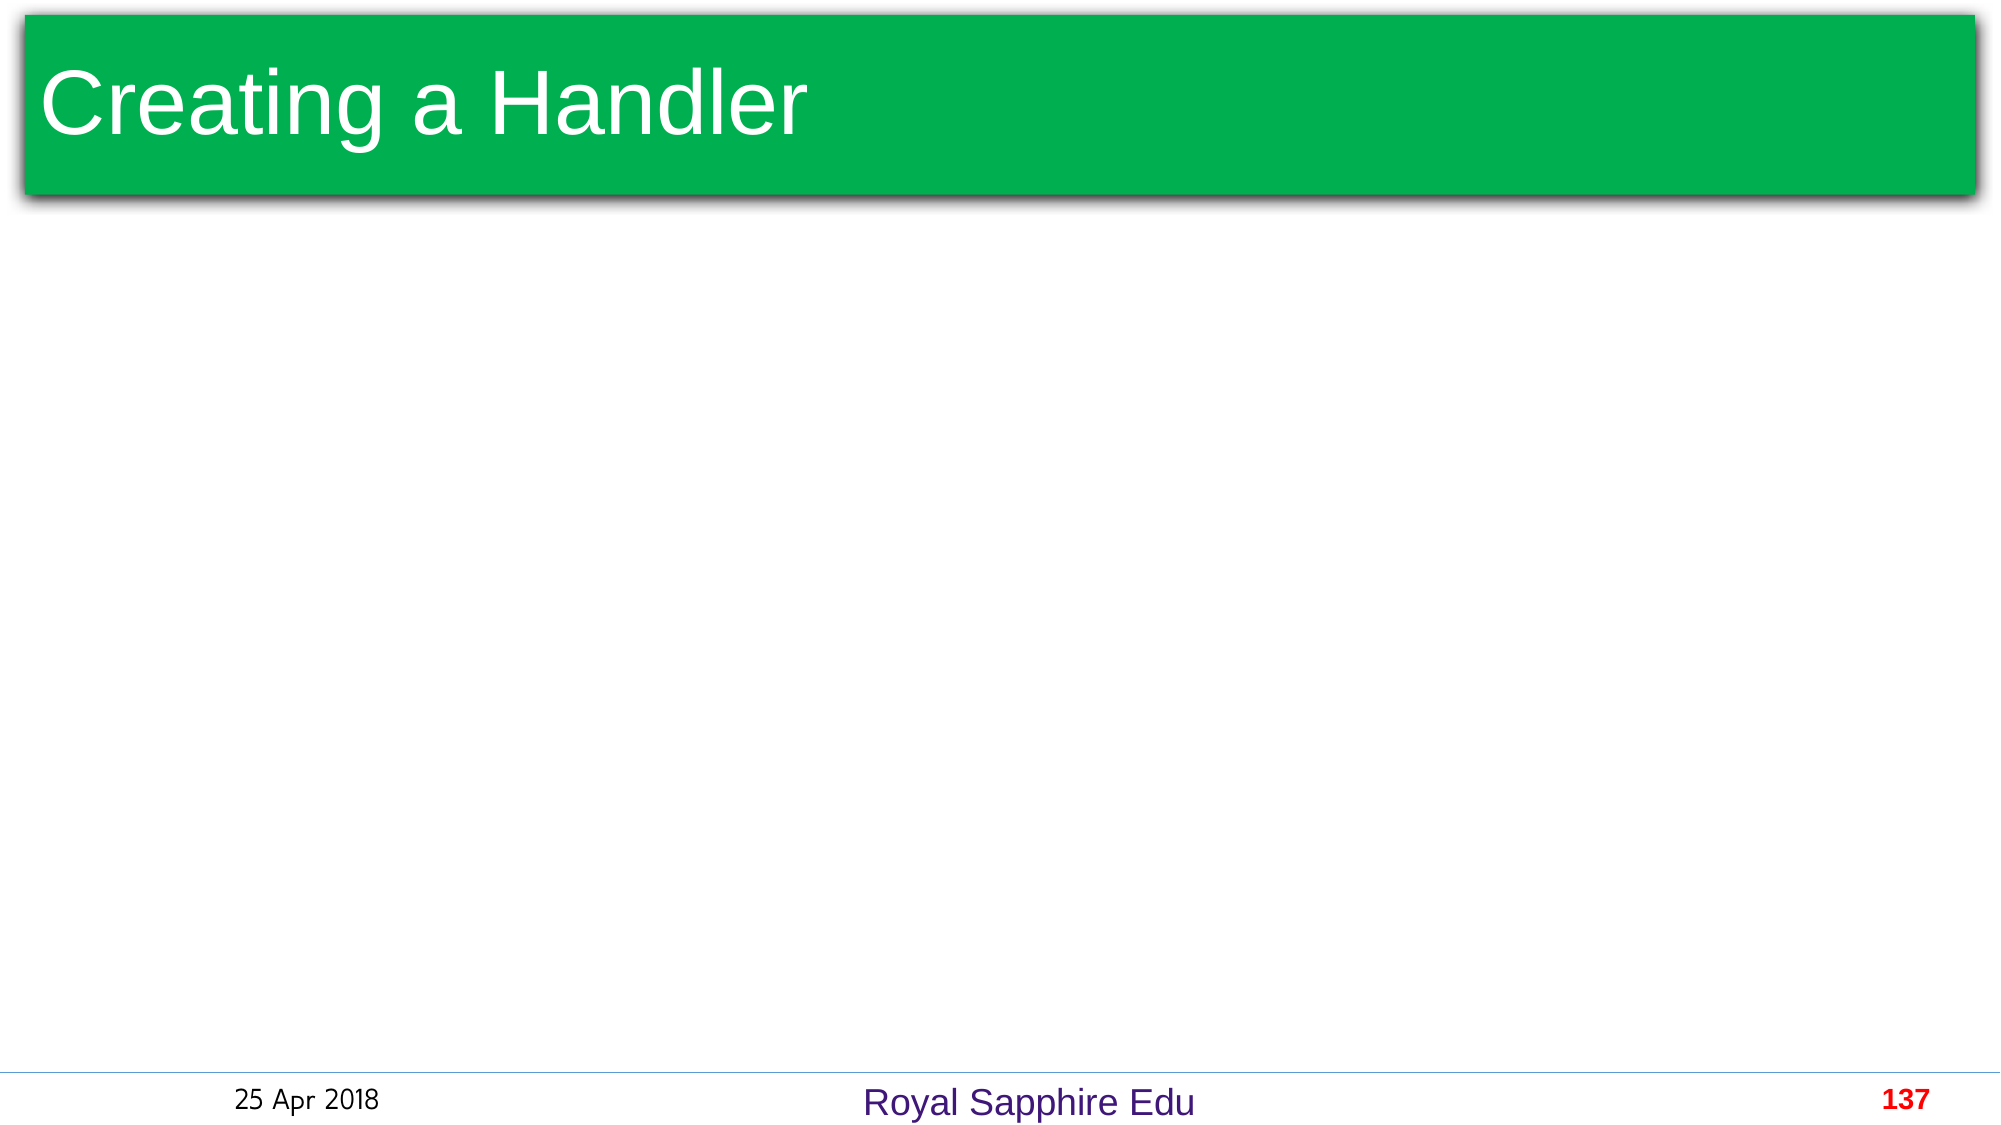

# Creating a Handler

25 Apr 2018
137